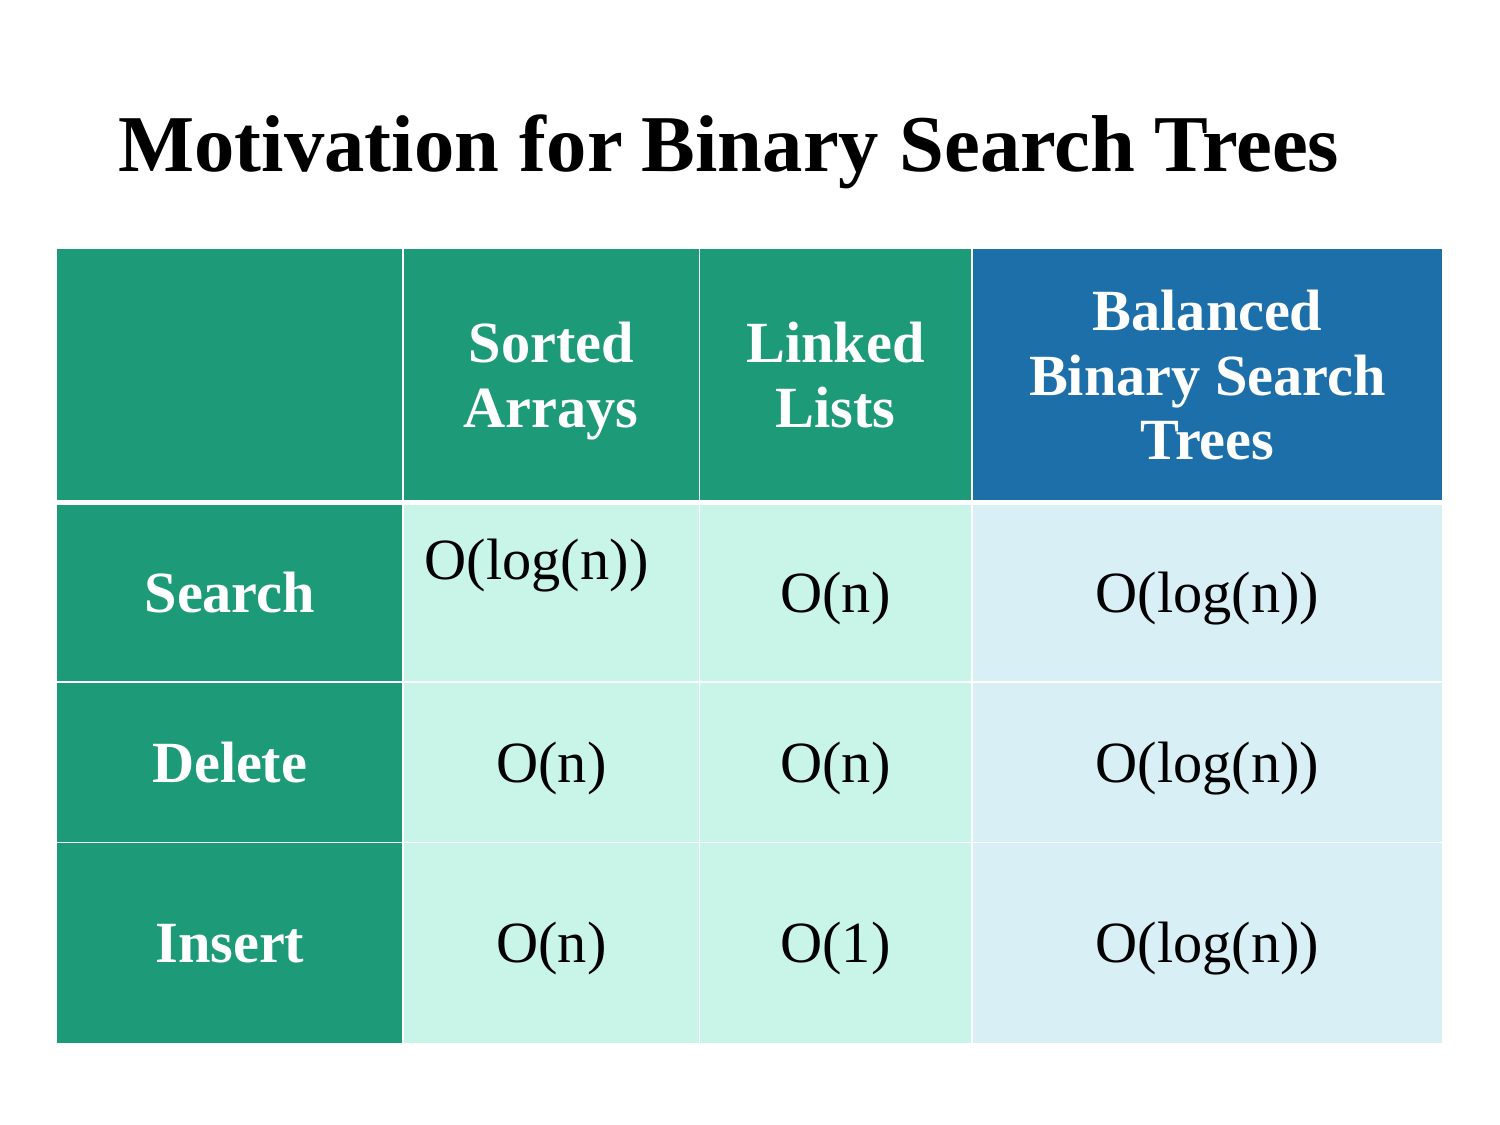

# Motivation for Binary Search Trees
|  | Sorted Arrays | Linked Lists | Balanced Binary Search Trees |
| --- | --- | --- | --- |
| Search | O(log(n)) | O(n) | O(log(n)) |
| Delete | O(n) | O(n) | O(log(n)) |
| Insert | O(n) | O(1) | O(log(n)) |